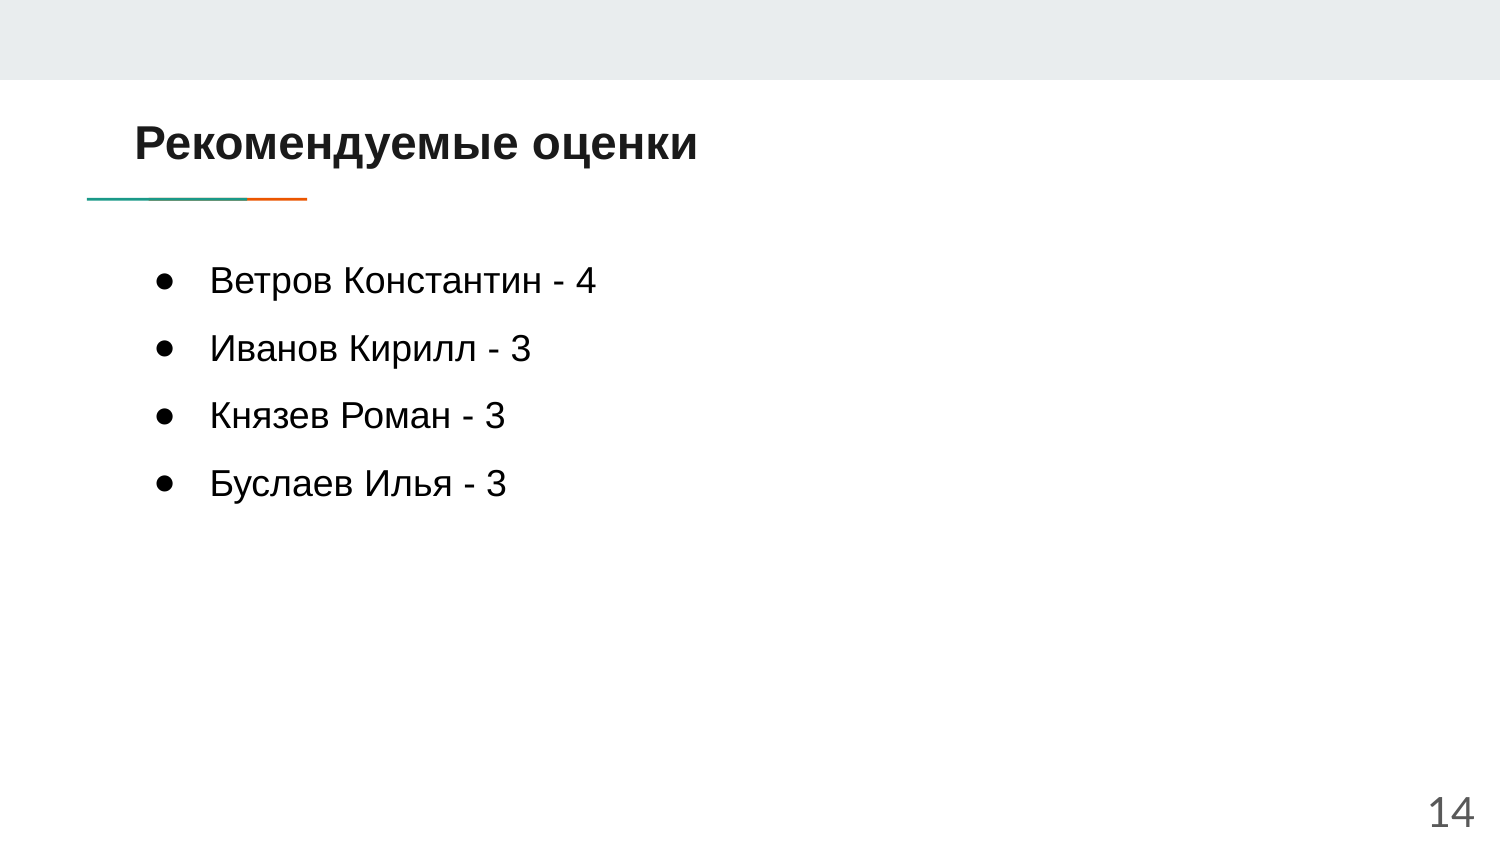

# Рекомендуемые оценки
Ветров Константин - 4
Иванов Кирилл - 3
Князев Роман - 3
Буслаев Илья - 3

14